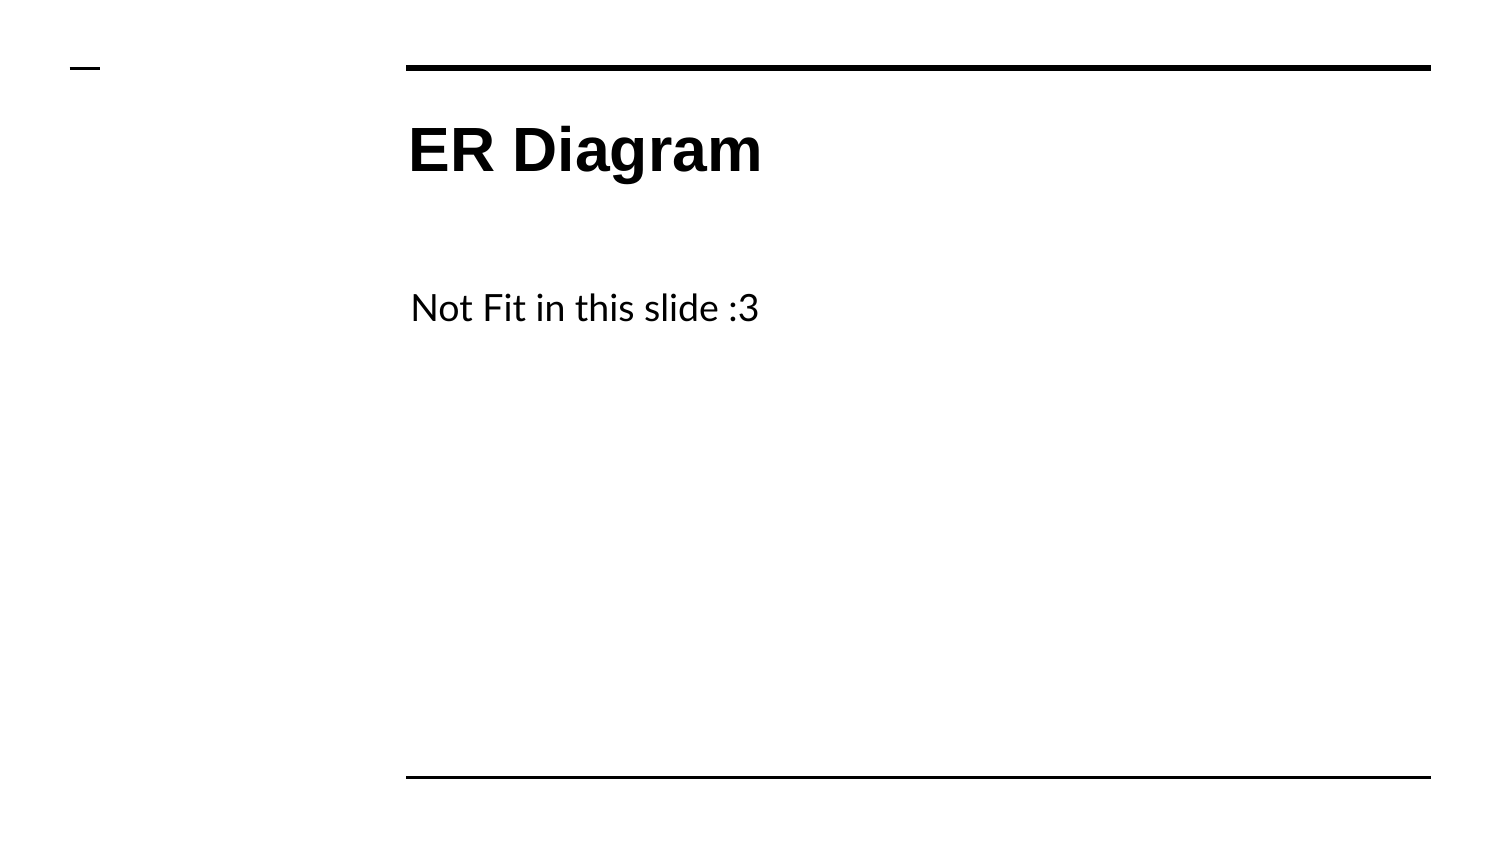

# ER Diagram
Not Fit in this slide :3